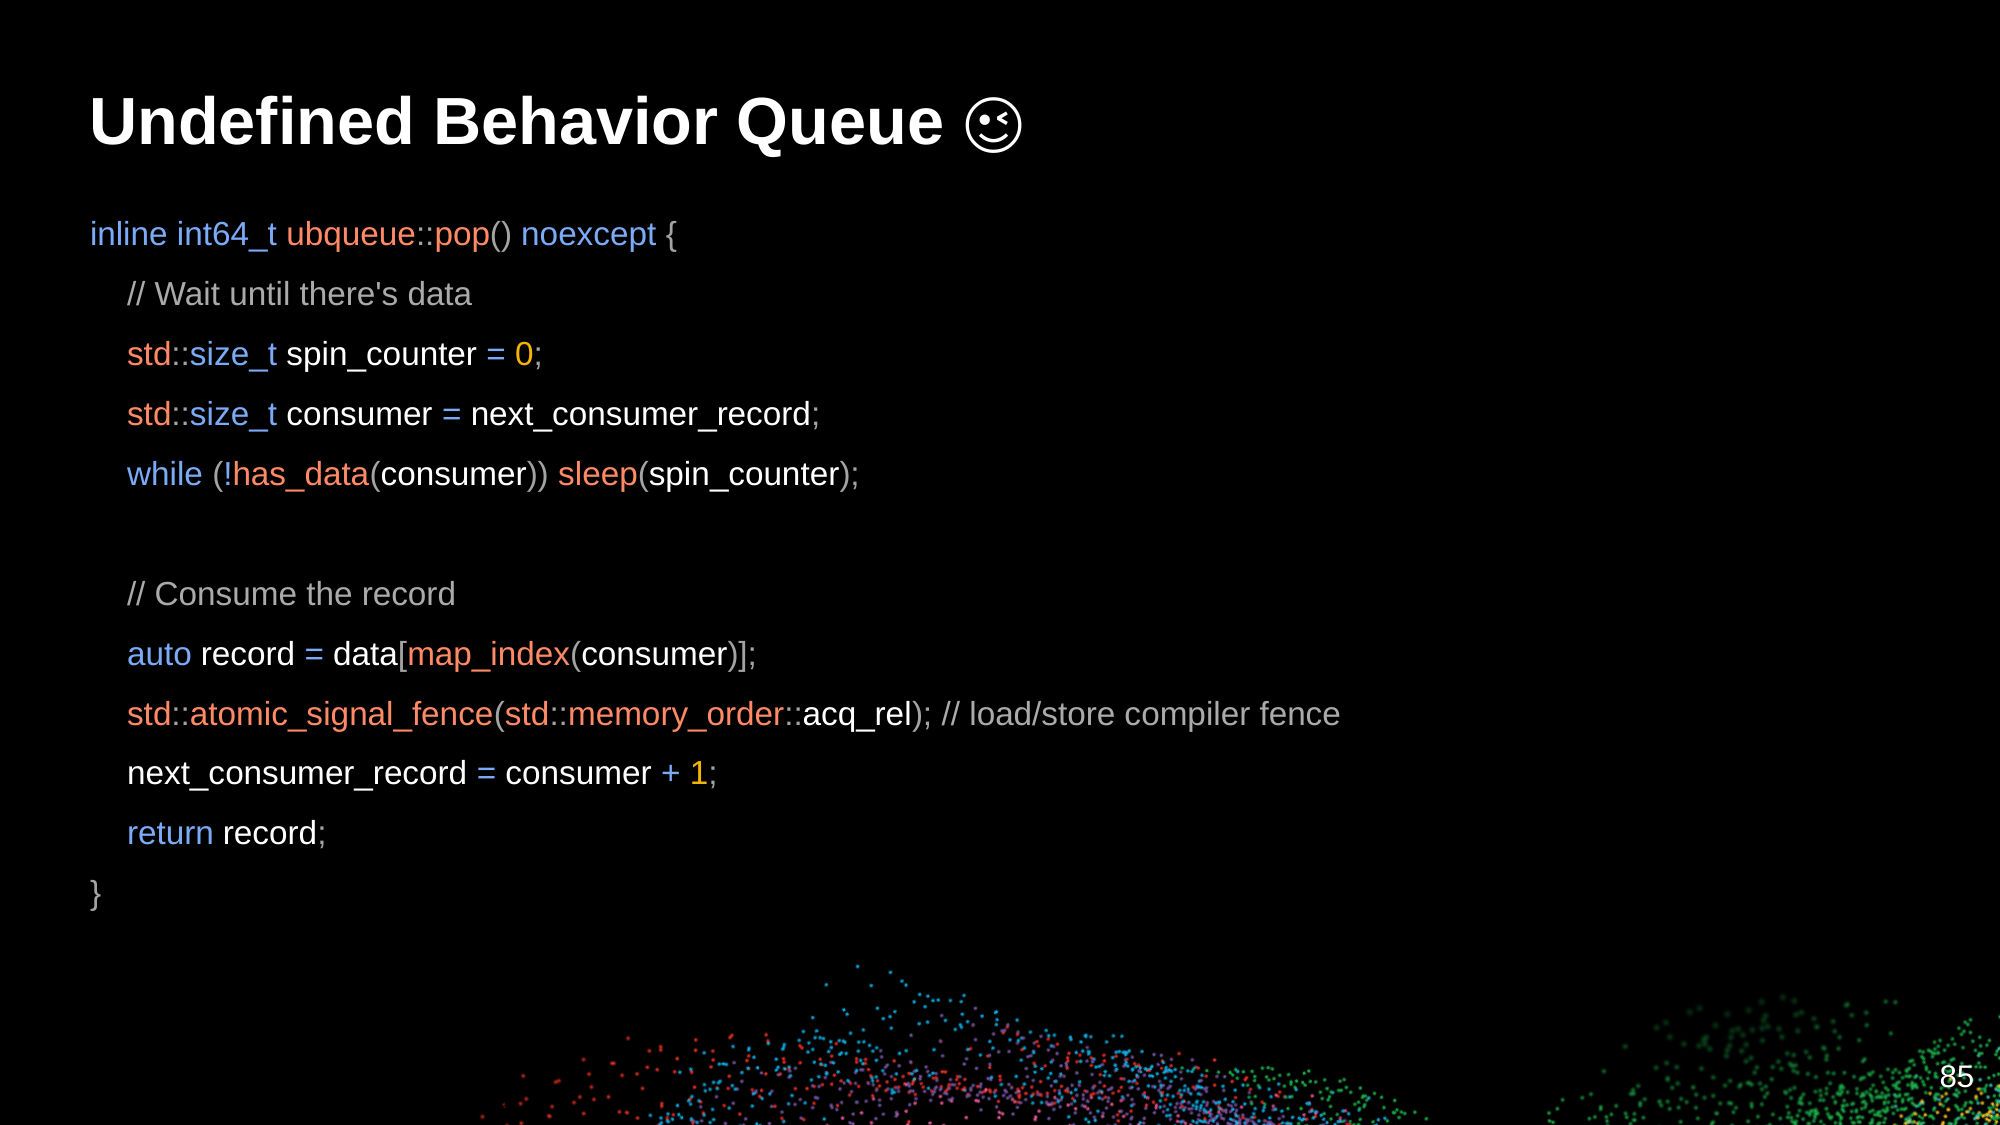

# Undefined Behavior Queue 😉
inline int64_t ubqueue::pop() noexcept {
    // Wait until there's data
    std::size_t spin_counter = 0;
    std::size_t consumer = next_consumer_record;
    while (!has_data(consumer)) sleep(spin_counter);

    // Consume the record
    auto record = data[map_index(consumer)];
    std::atomic_signal_fence(std::memory_order::acq_rel); // load/store compiler fence
    next_consumer_record = consumer + 1;
    return record;
}
85